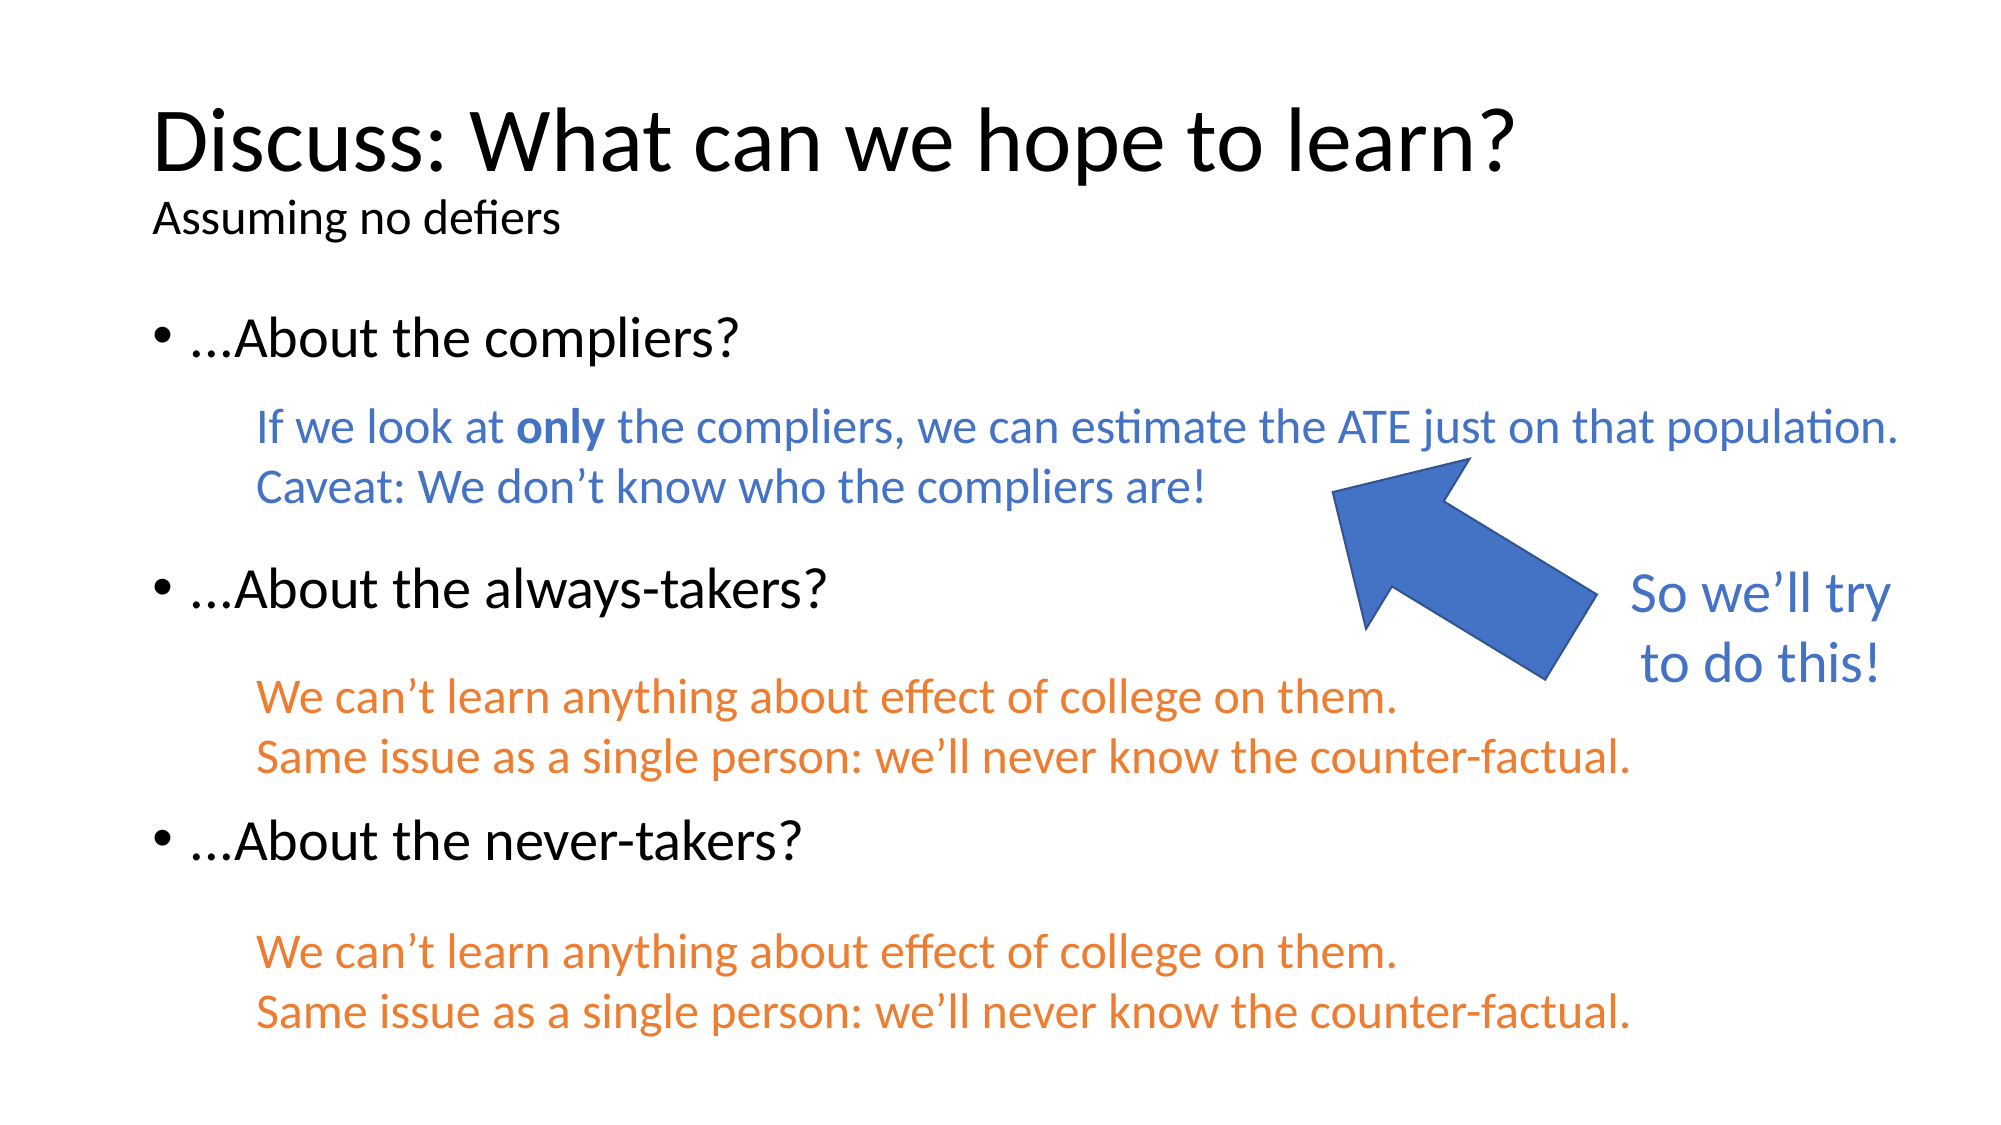

# Discuss: What can we hope to learn? Assuming no defiers
...About the compliers?

...About the always-takers?

...About the never-takers?
If we look at only the compliers, we can estimate the ATE just on that population.
Caveat: We don’t know who the compliers are!

So we’ll try to do this!
We can’t learn anything about effect of college on them.
Same issue as a single person: we’ll never know the counter-factual.
We can’t learn anything about effect of college on them.
Same issue as a single person: we’ll never know the counter-factual.